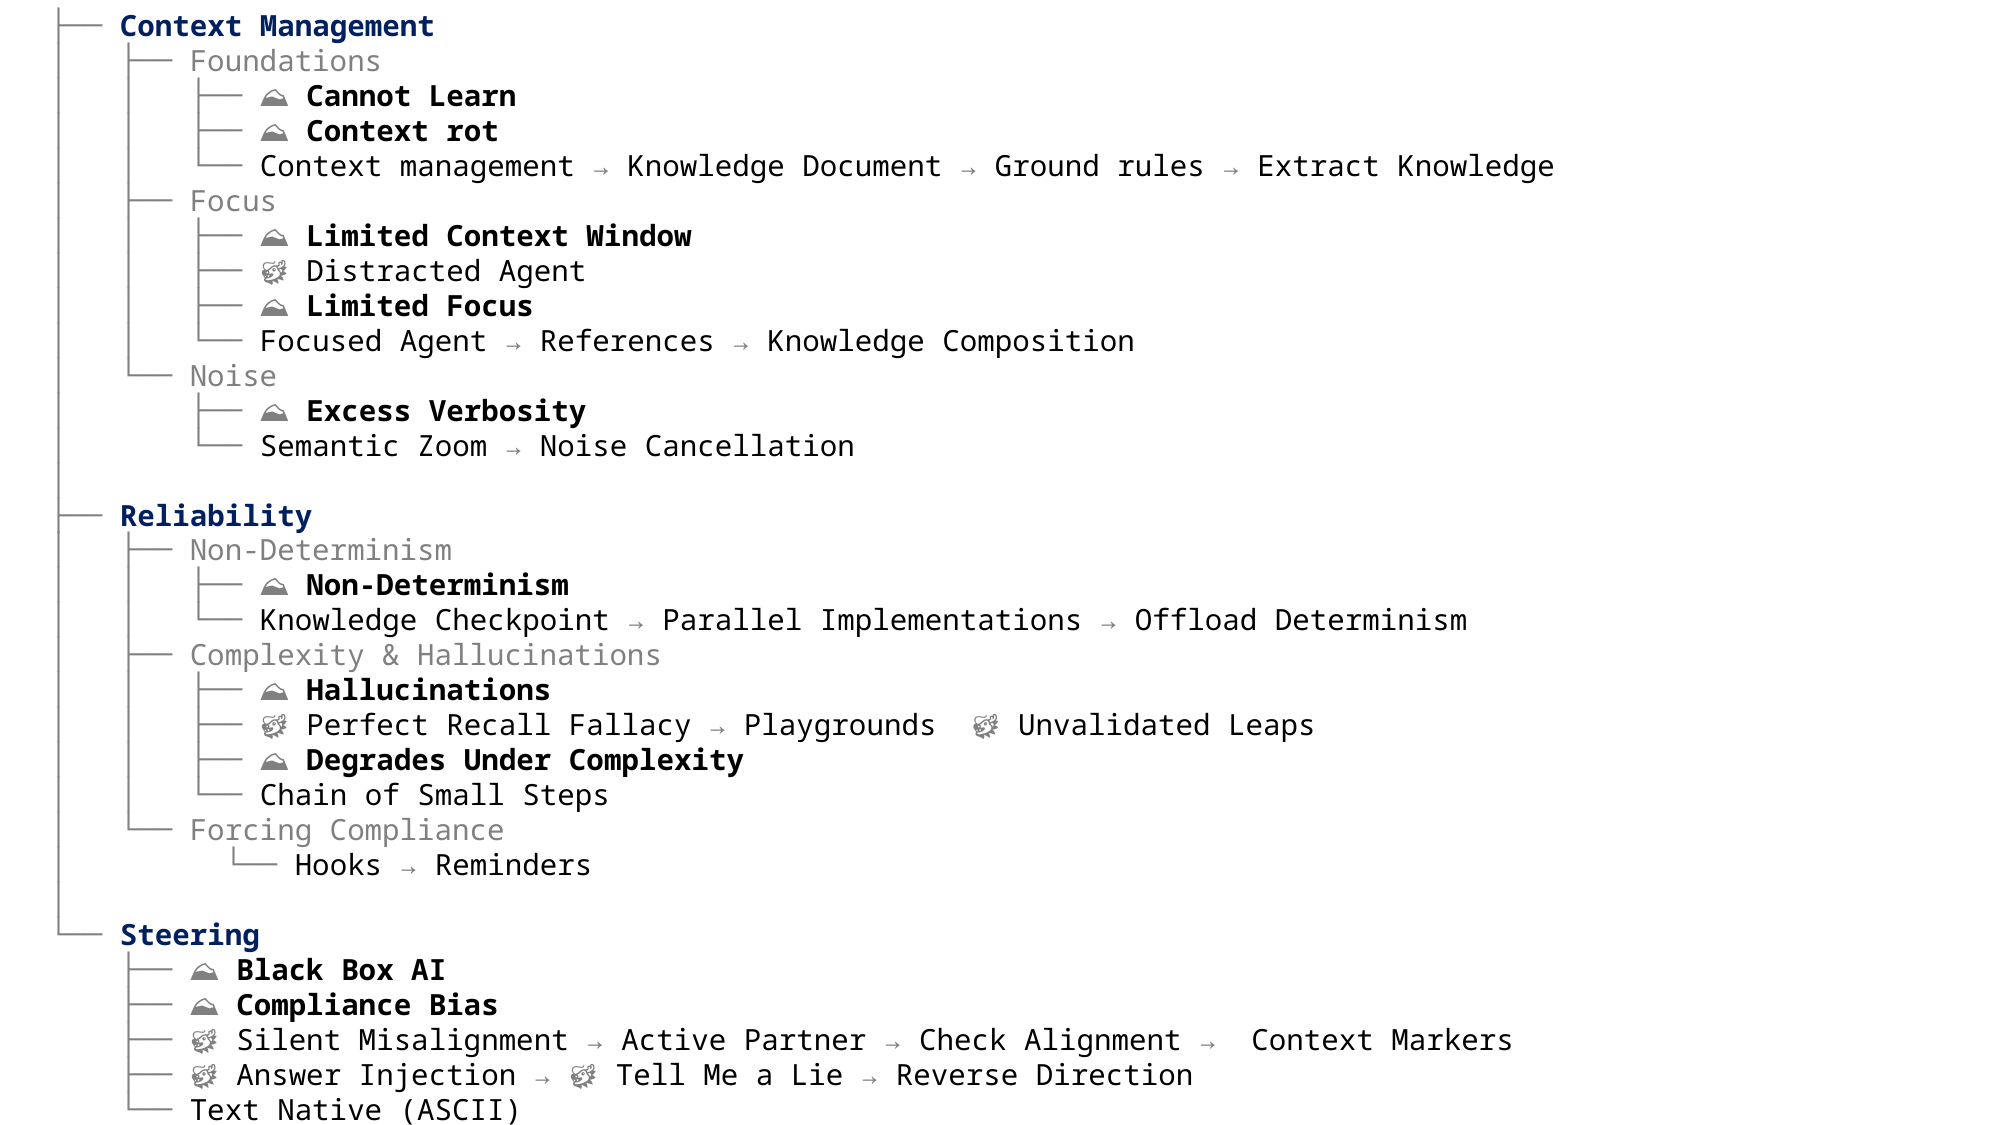

├── Context Management
  │   ├── Foundations
  │   │   ├── ⛰️ Cannot Learn
  │   │   ├── ⛰️ Context rot
  │   │   └── Context management → Knowledge Document → Ground rules → Extract Knowledge
  │   ├── Focus
  │   │   ├── ⛰️ Limited Context Window
  │   │   ├── 🐲 Distracted Agent
  │   │   ├── ⛰️ Limited Focus
  │   │   └── Focused Agent → References → Knowledge Composition
  │   └── Noise
  │       ├── ⛰️ Excess Verbosity
  │       └── Semantic Zoom → Noise Cancellation
  │
  ├── Reliability
  │   ├── Non-Determinism
  │   │   ├── ⛰️ Non-Determinism
  │   │   └── Knowledge Checkpoint → Parallel Implementations → Offload Determinism
  │   ├── Complexity & Hallucinations
  │   │   ├── ⛰️ Hallucinations
  │   │   ├── 🐲 Perfect Recall Fallacy → Playgrounds  🐲 Unvalidated Leaps
  │   │   ├── ⛰️ Degrades Under Complexity
  │   │   └── Chain of Small Steps
  │   └── Forcing Compliance
  │         └── Hooks → Reminders
  │
  └── Steering
      ├── ⛰️ Black Box AI
      ├── ⛰️ Compliance Bias
      ├── 🐲 Silent Misalignment → Active Partner → Check Alignment →  Context Markers
      ├── 🐲 Answer Injection → 🐲 Tell Me a Lie → Reverse Direction
      └── Text Native (ASCII)